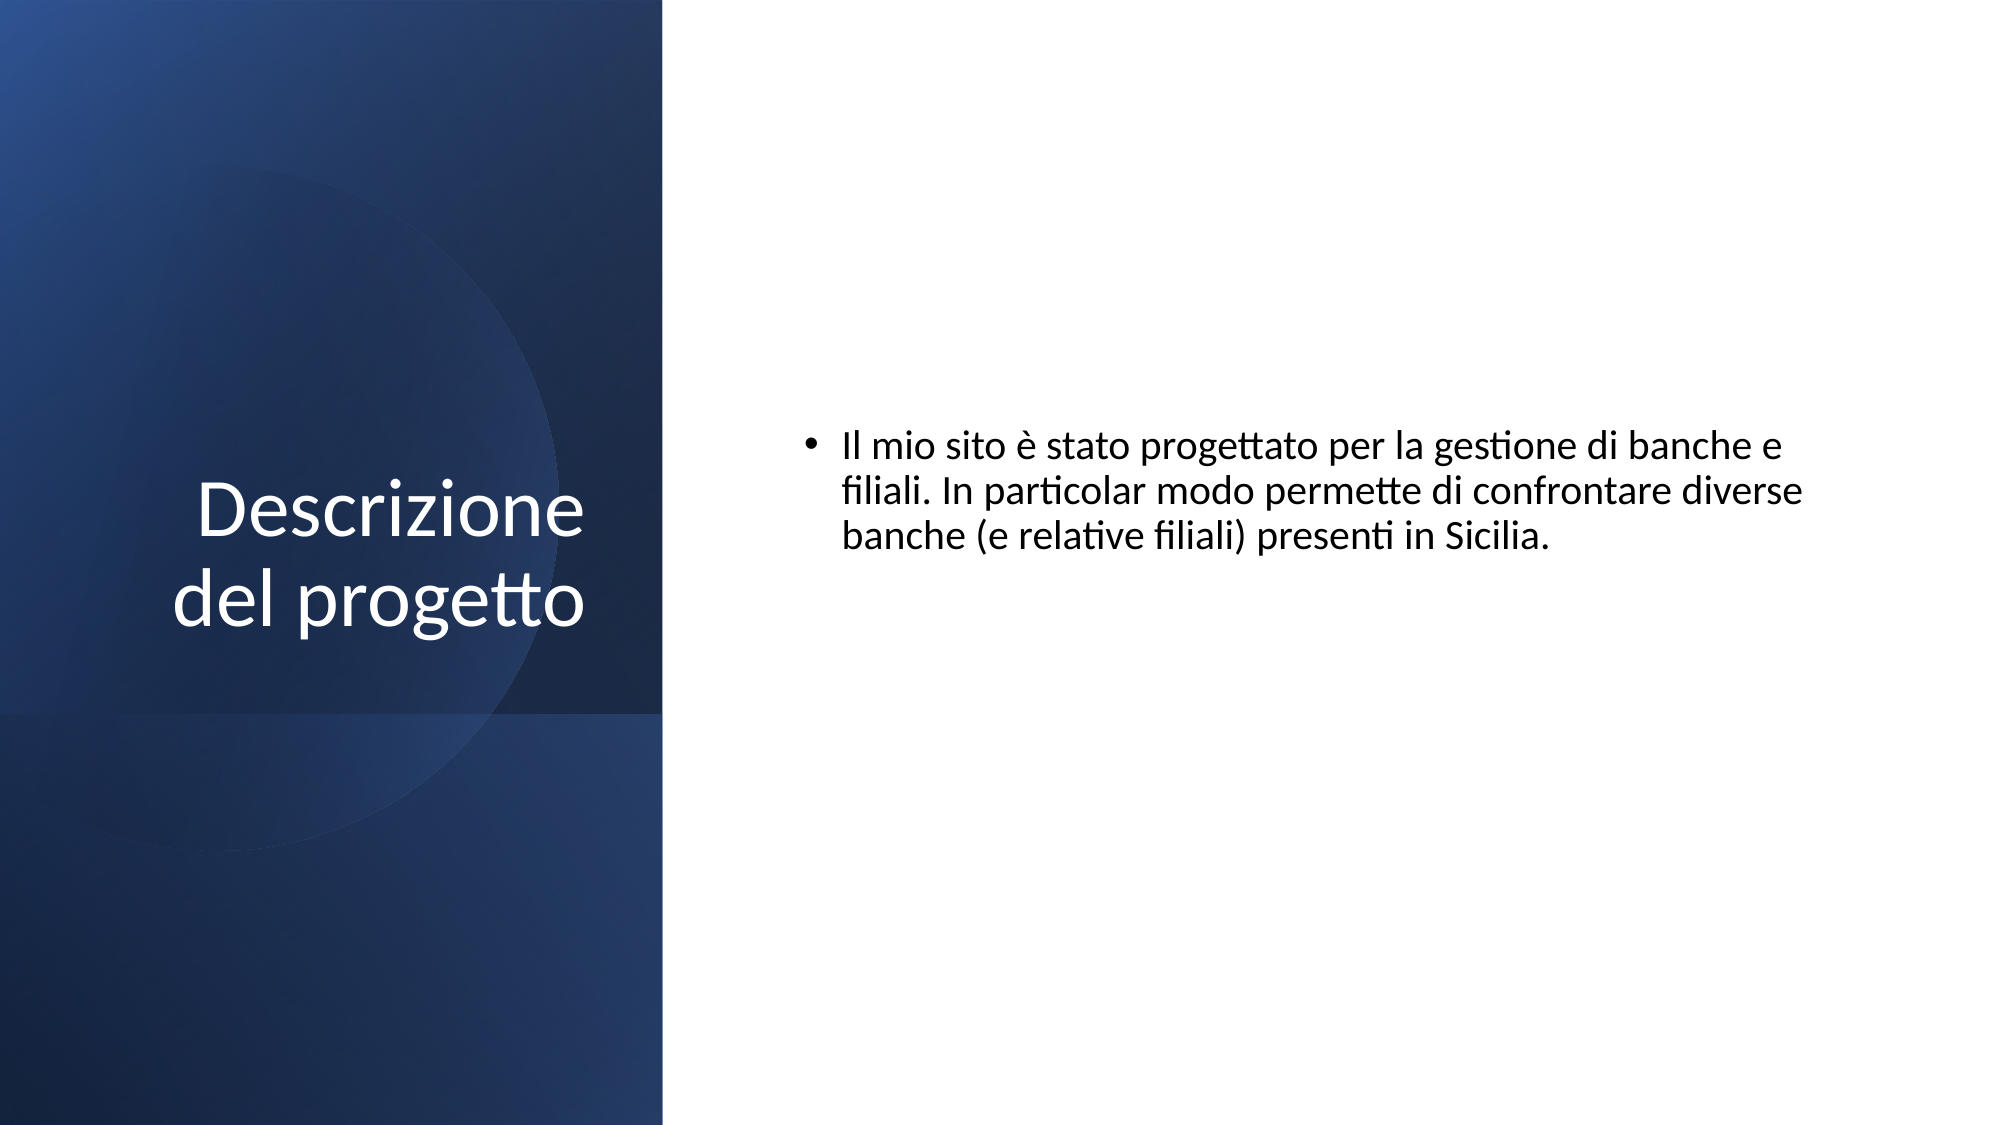

# Descrizione del progetto
Il mio sito è stato progettato per la gestione di banche e filiali. In particolar modo permette di confrontare diverse banche (e relative filiali) presenti in Sicilia.